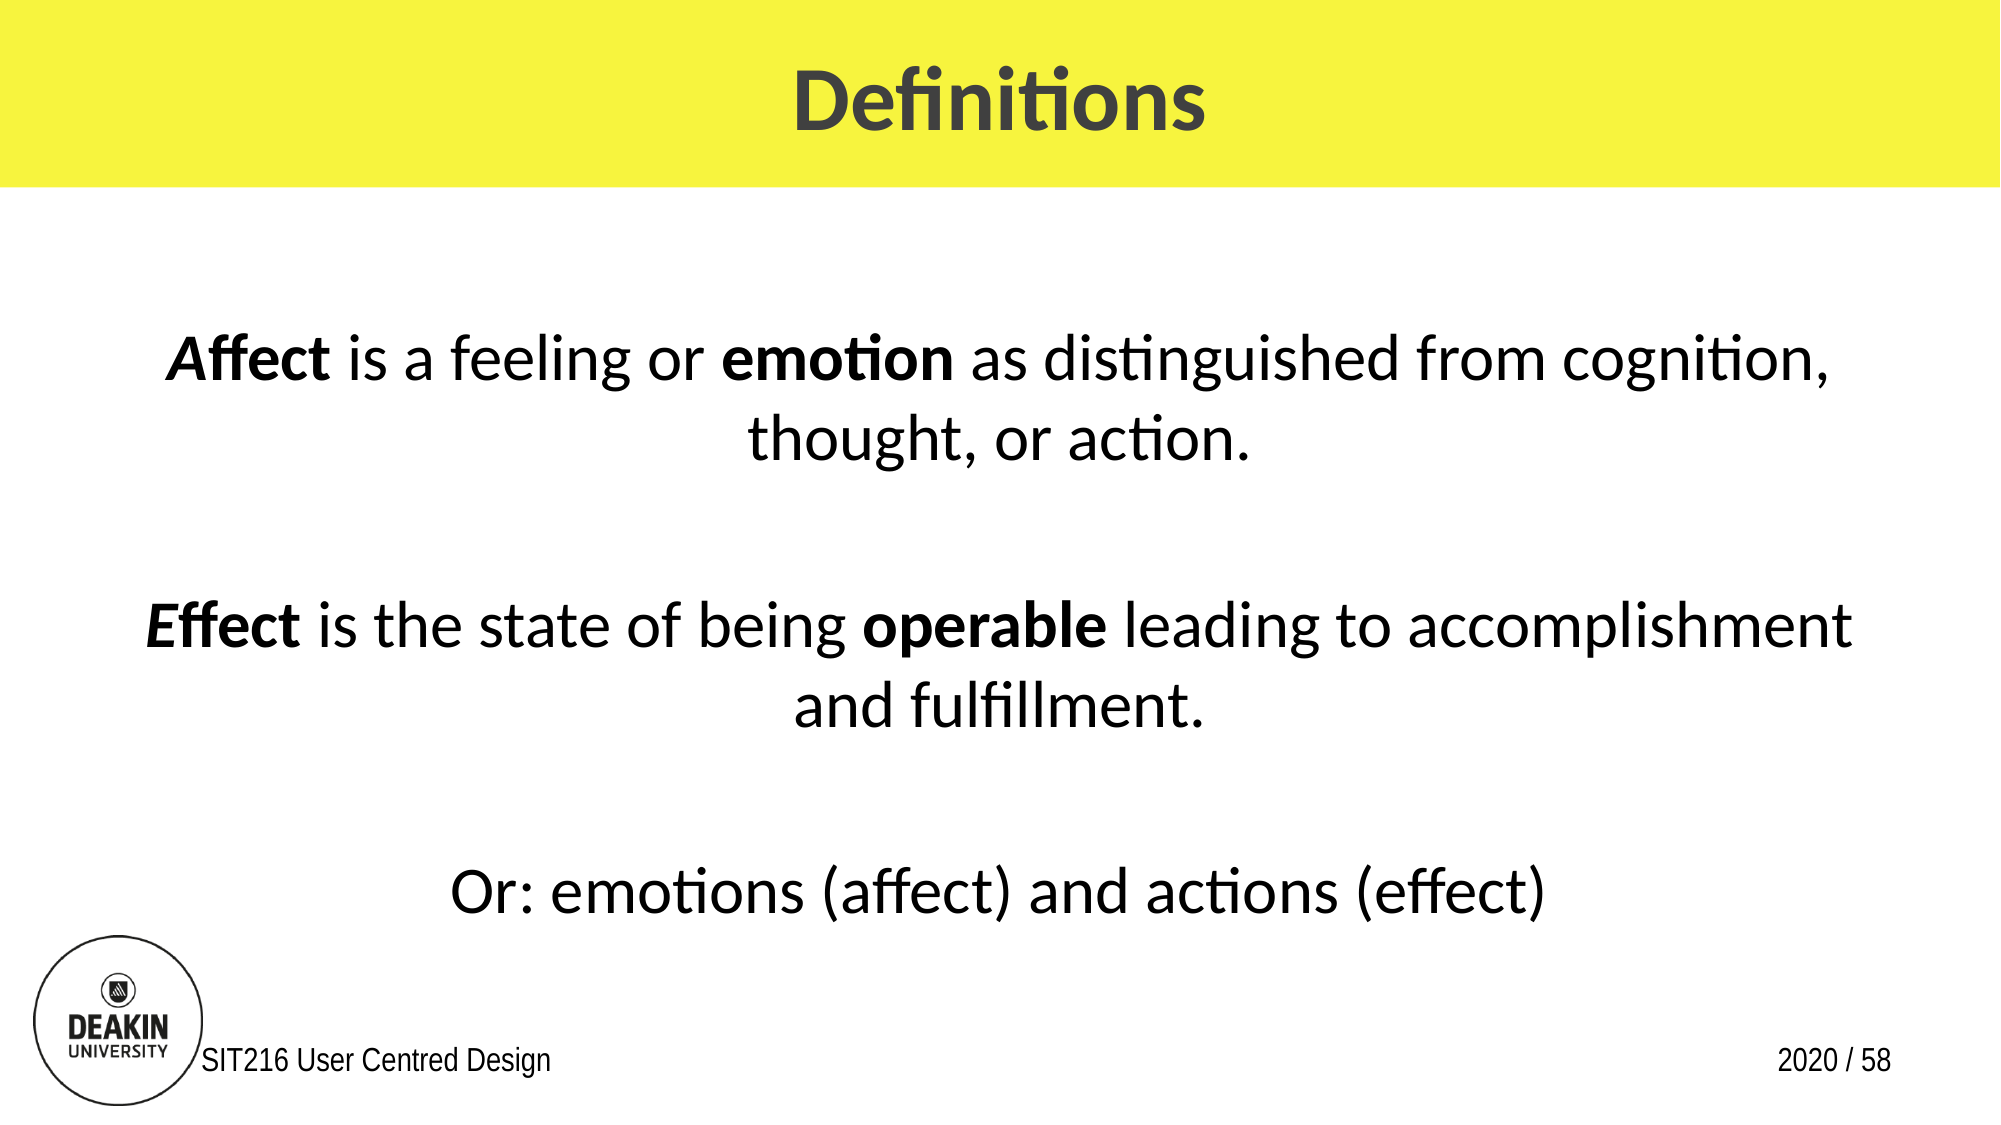

# Definitions

Affect is a feeling or emotion as distinguished from cognition, thought, or action.

Effect is the state of being operable leading to accomplishment and fulfillment.

Or: emotions (affect) and actions (effect)